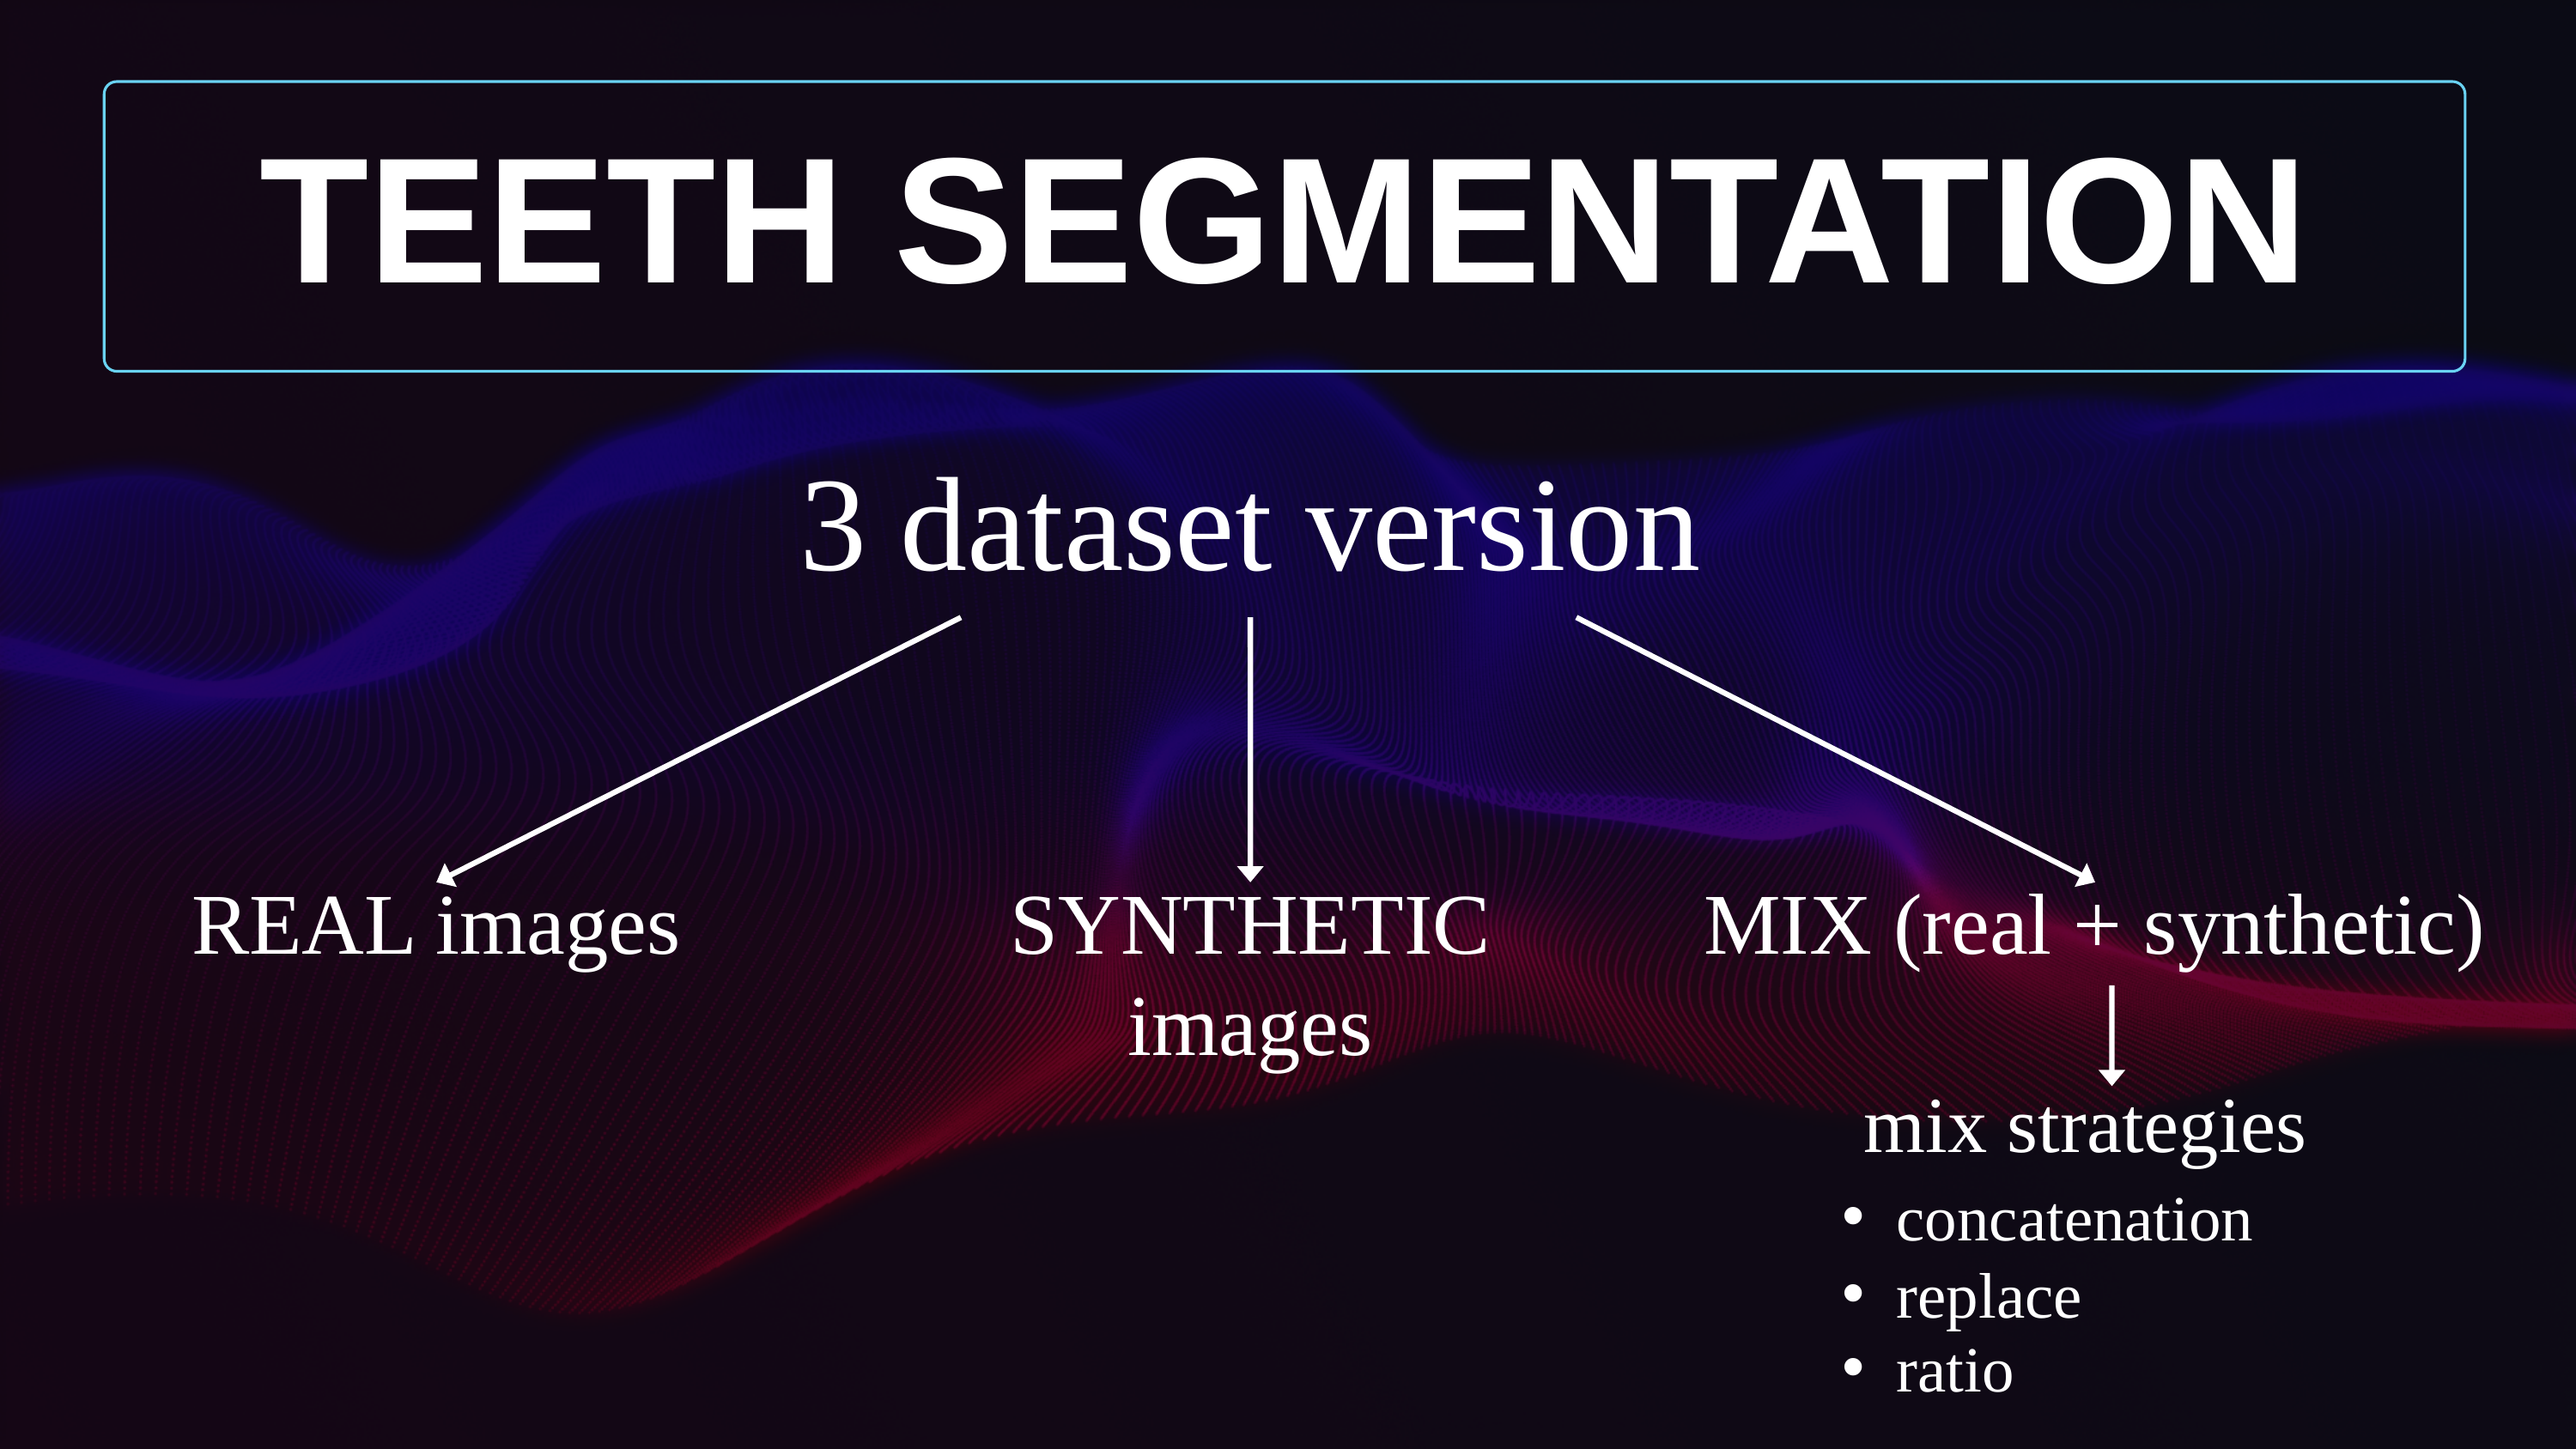

TEETH SEGMENTATION

3 dataset version

REAL images
SYNTHETIC images
MIX (real + synthetic)

mix strategies
concatenation
replace
ratio